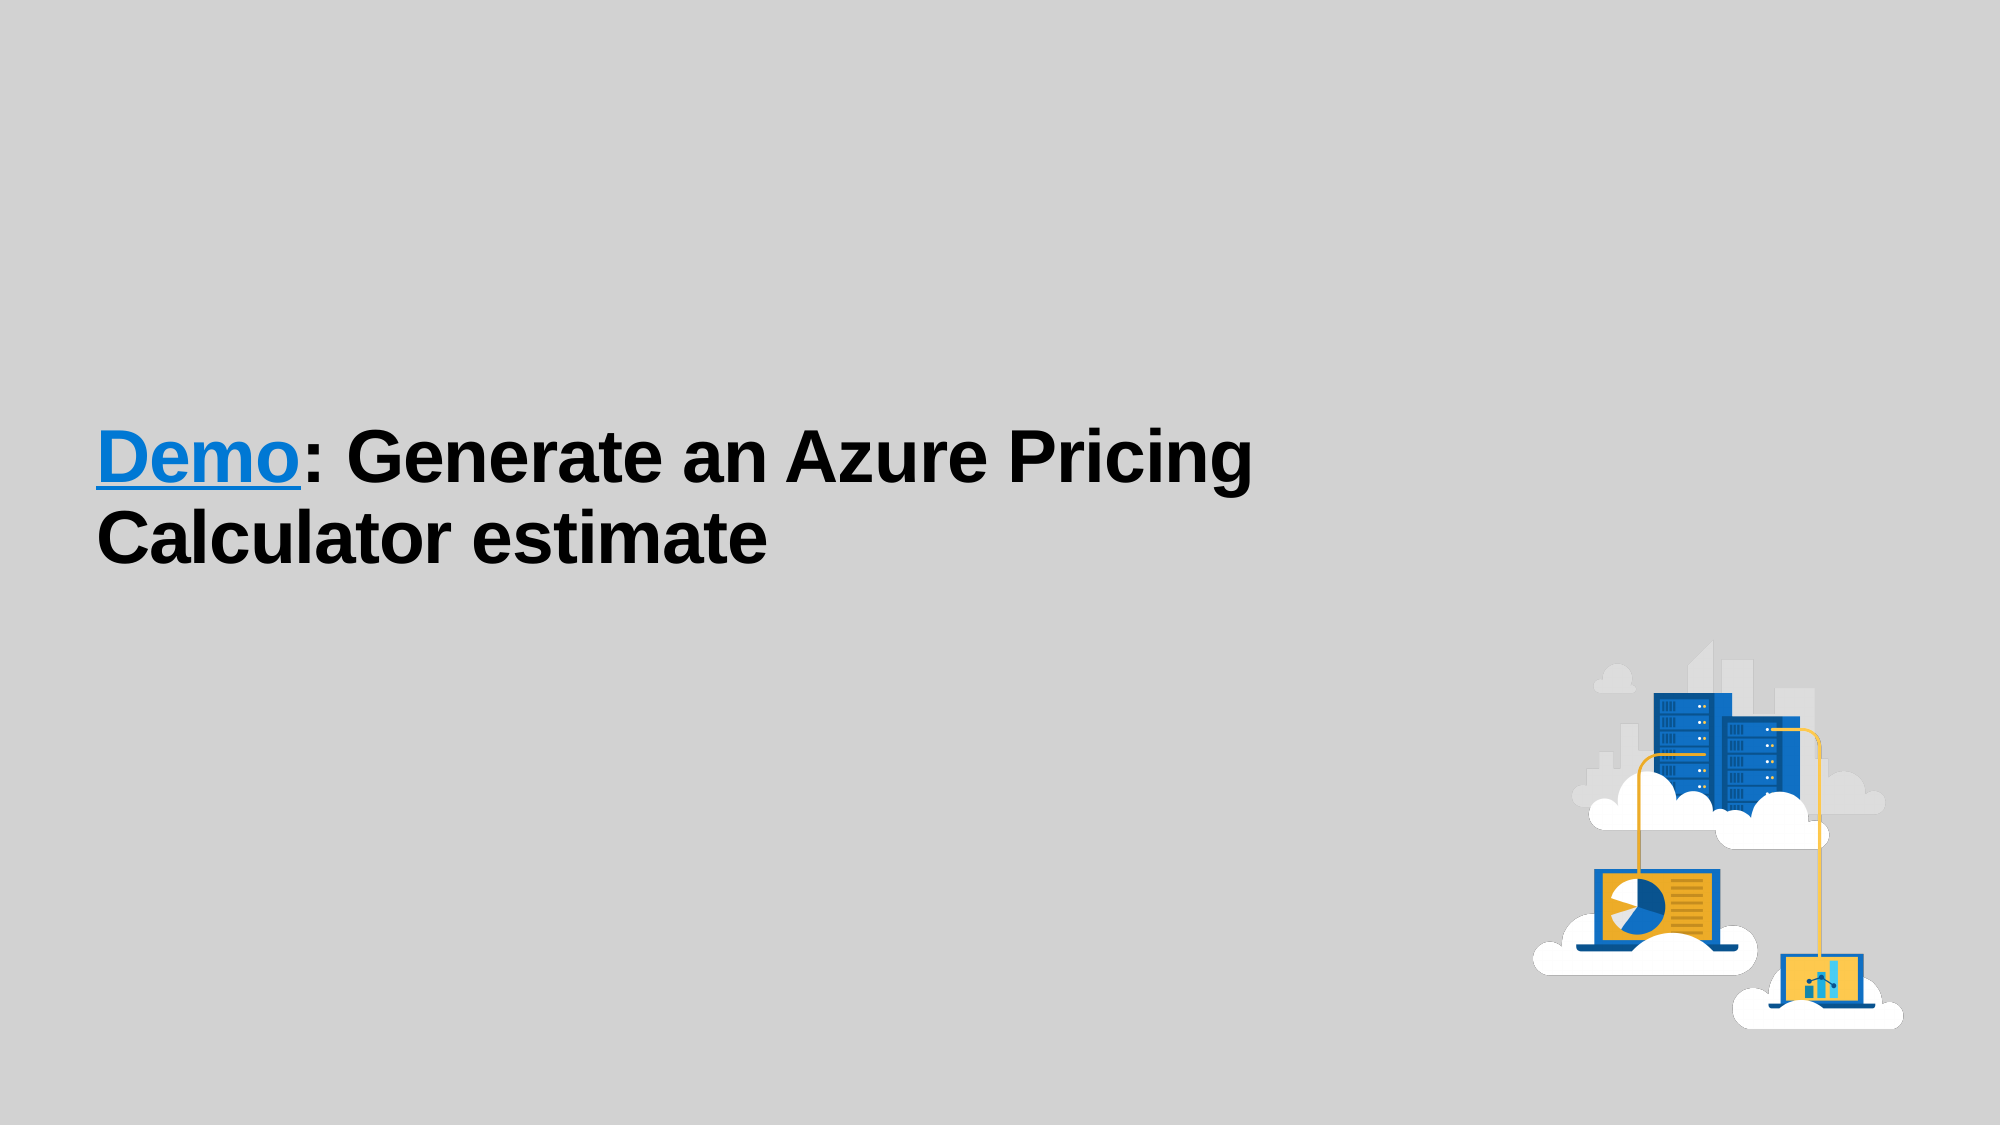

# Demo: Generate an Azure Pricing Calculator estimate